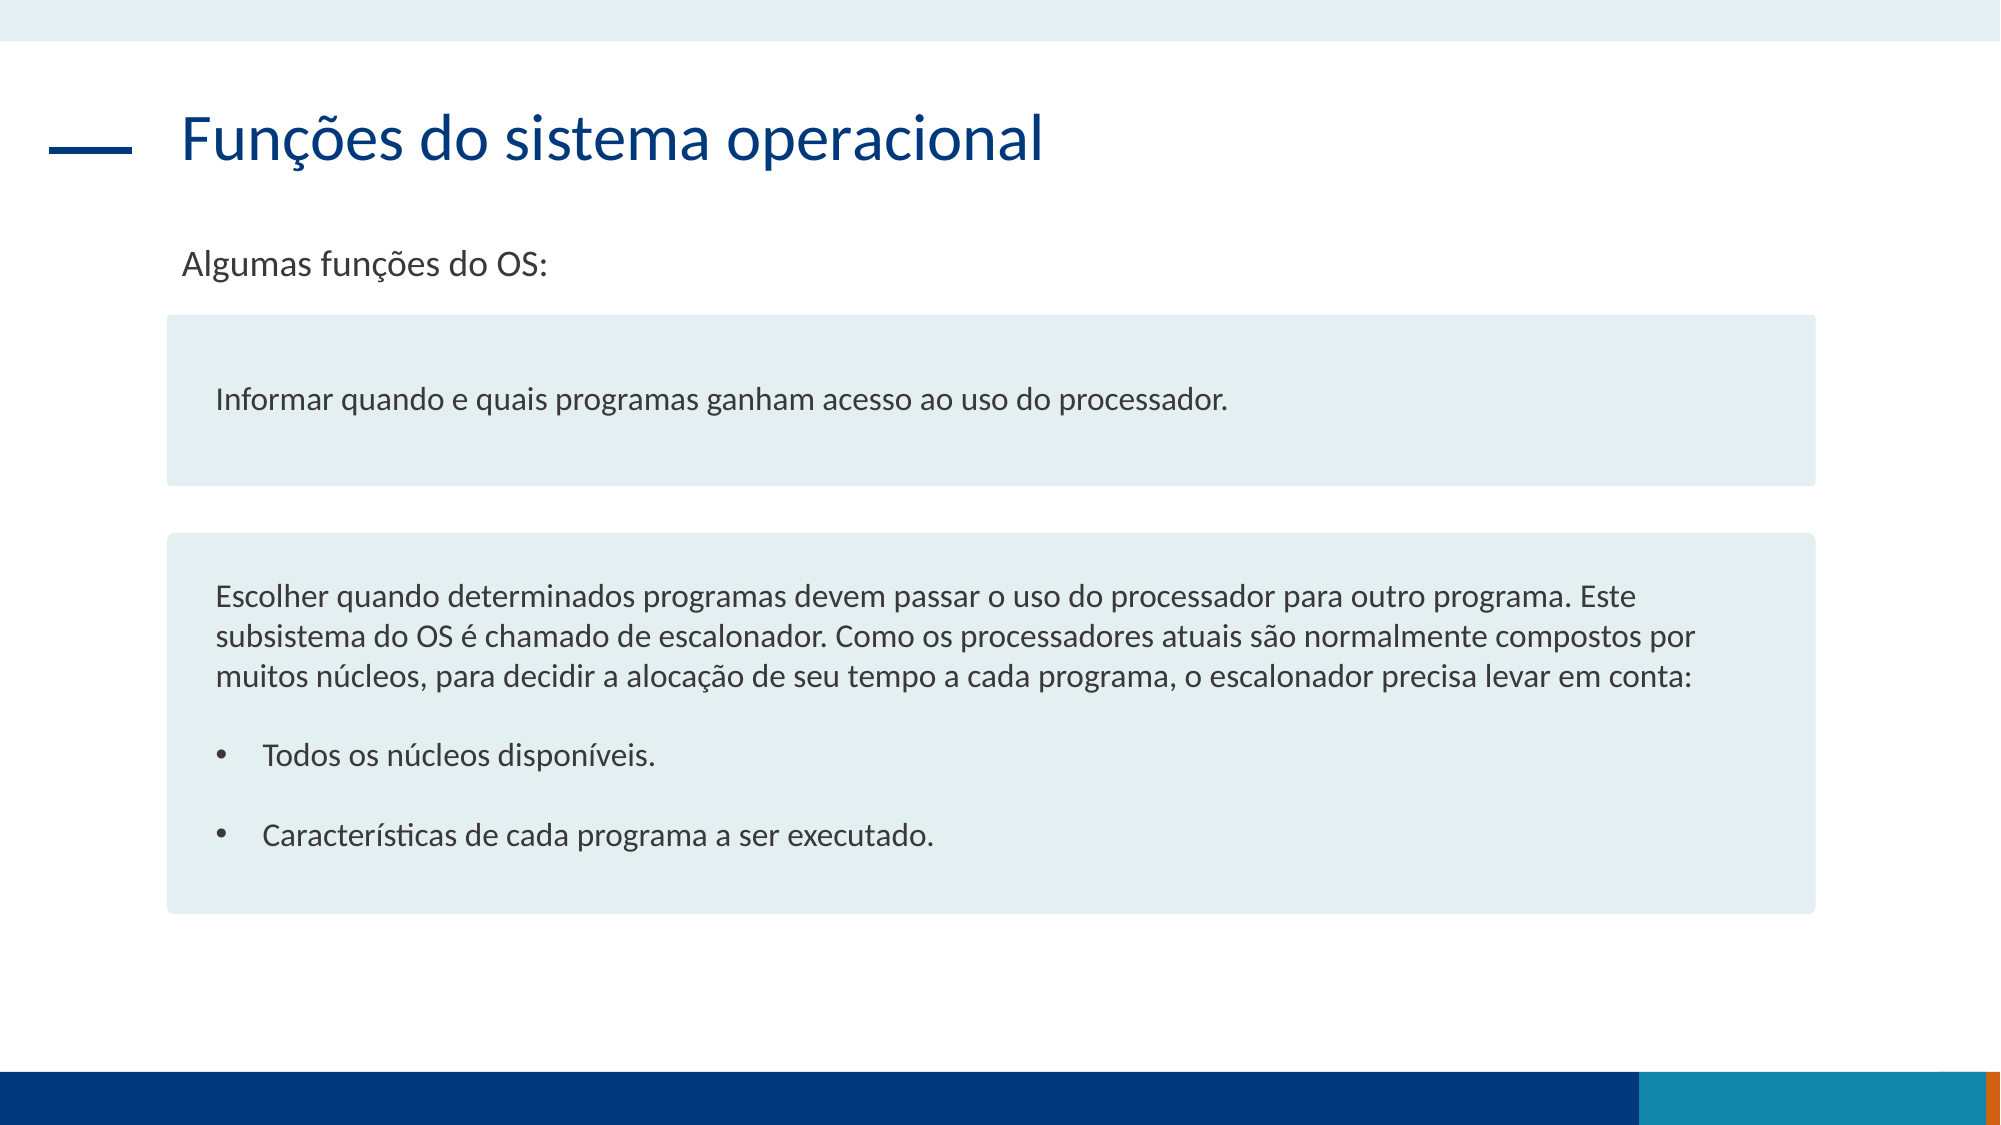

Funções do sistema operacional
Algumas funções do OS:

Informar quando e quais programas ganham acesso ao uso do processador.

Escolher quando determinados programas devem passar o uso do processador para outro programa. Este subsistema do OS é chamado de escalonador. Como os processadores atuais são normalmente compostos por muitos núcleos, para decidir a alocação de seu tempo a cada programa, o escalonador precisa levar em conta:

Todos os núcleos disponíveis.

Características de cada programa a ser executado.